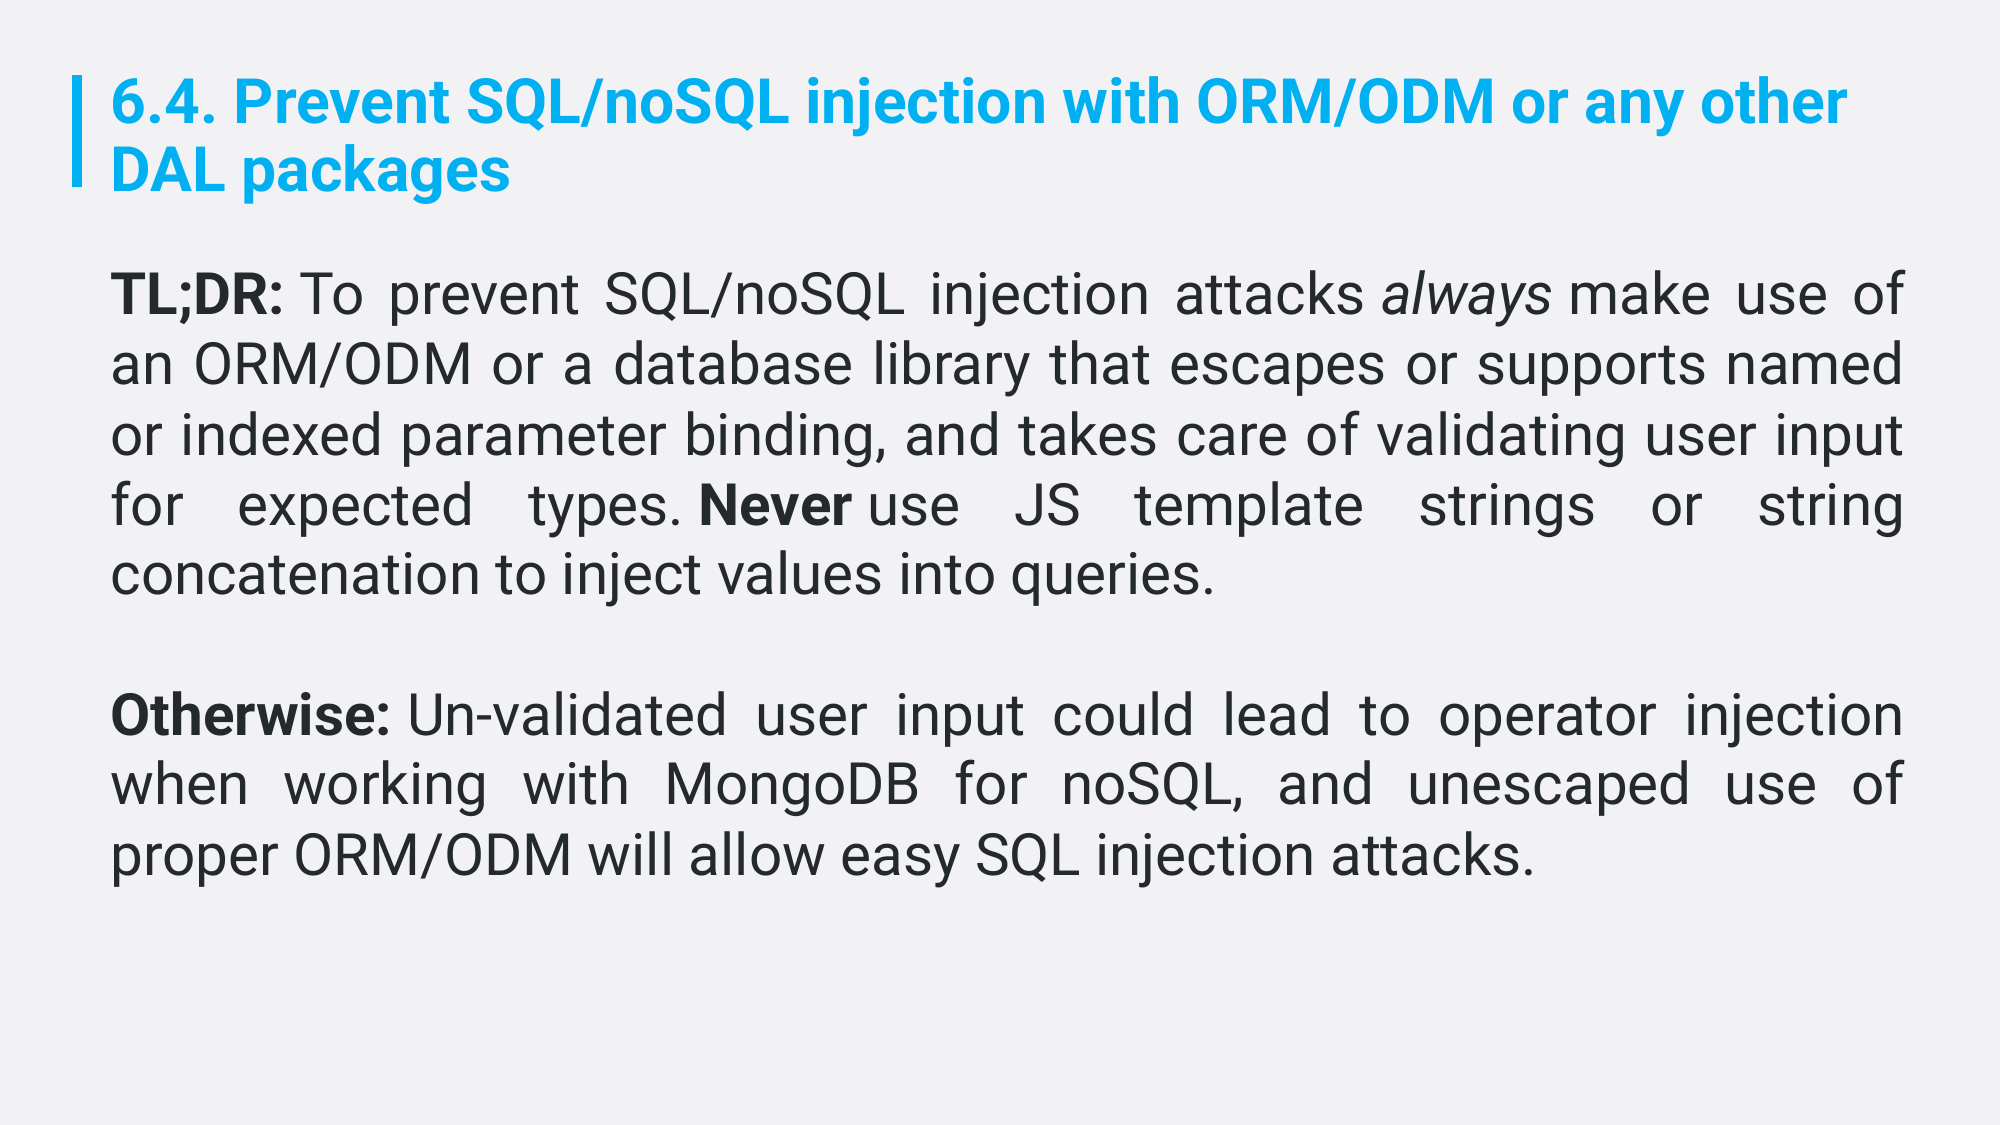

# 6.4. Prevent SQL/noSQL injection with ORM/ODM or any other DAL packages
TL;DR: To prevent SQL/noSQL injection attacks always make use of an ORM/ODM or a database library that escapes or supports named or indexed parameter binding, and takes care of validating user input for expected types. Never use JS template strings or string concatenation to inject values into queries.

Otherwise: Un-validated user input could lead to operator injection when working with MongoDB for noSQL, and unescaped use of proper ORM/ODM will allow easy SQL injection attacks.